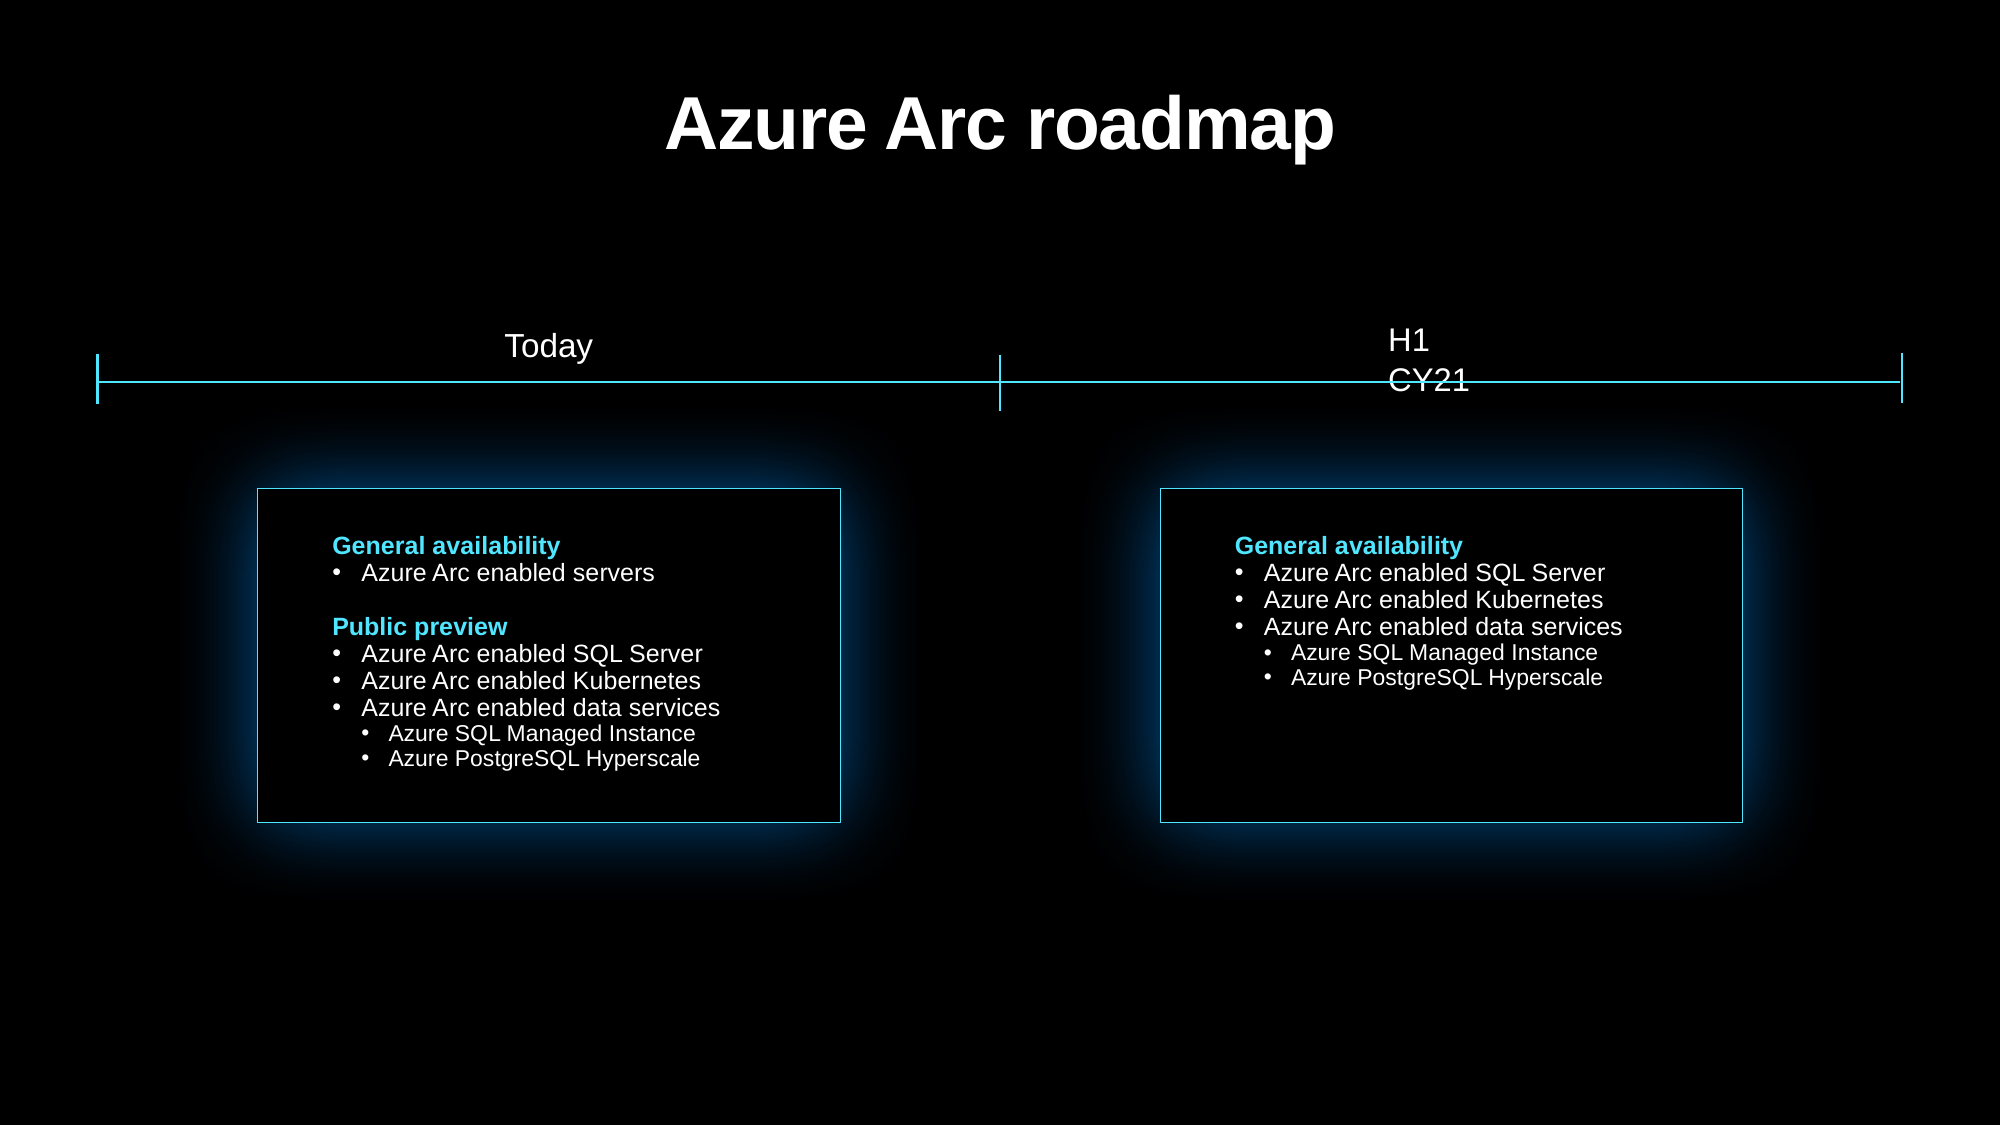

# Azure Arc roadmap
H1 CY21
Today
General availability
Azure Arc enabled SQL Server
Azure Arc enabled Kubernetes
Azure Arc enabled data services
Azure SQL Managed Instance
Azure PostgreSQL Hyperscale

General availability
Azure Arc enabled servers

Public preview
Azure Arc enabled SQL Server
Azure Arc enabled Kubernetes
Azure Arc enabled data services
Azure SQL Managed Instance
Azure PostgreSQL Hyperscale